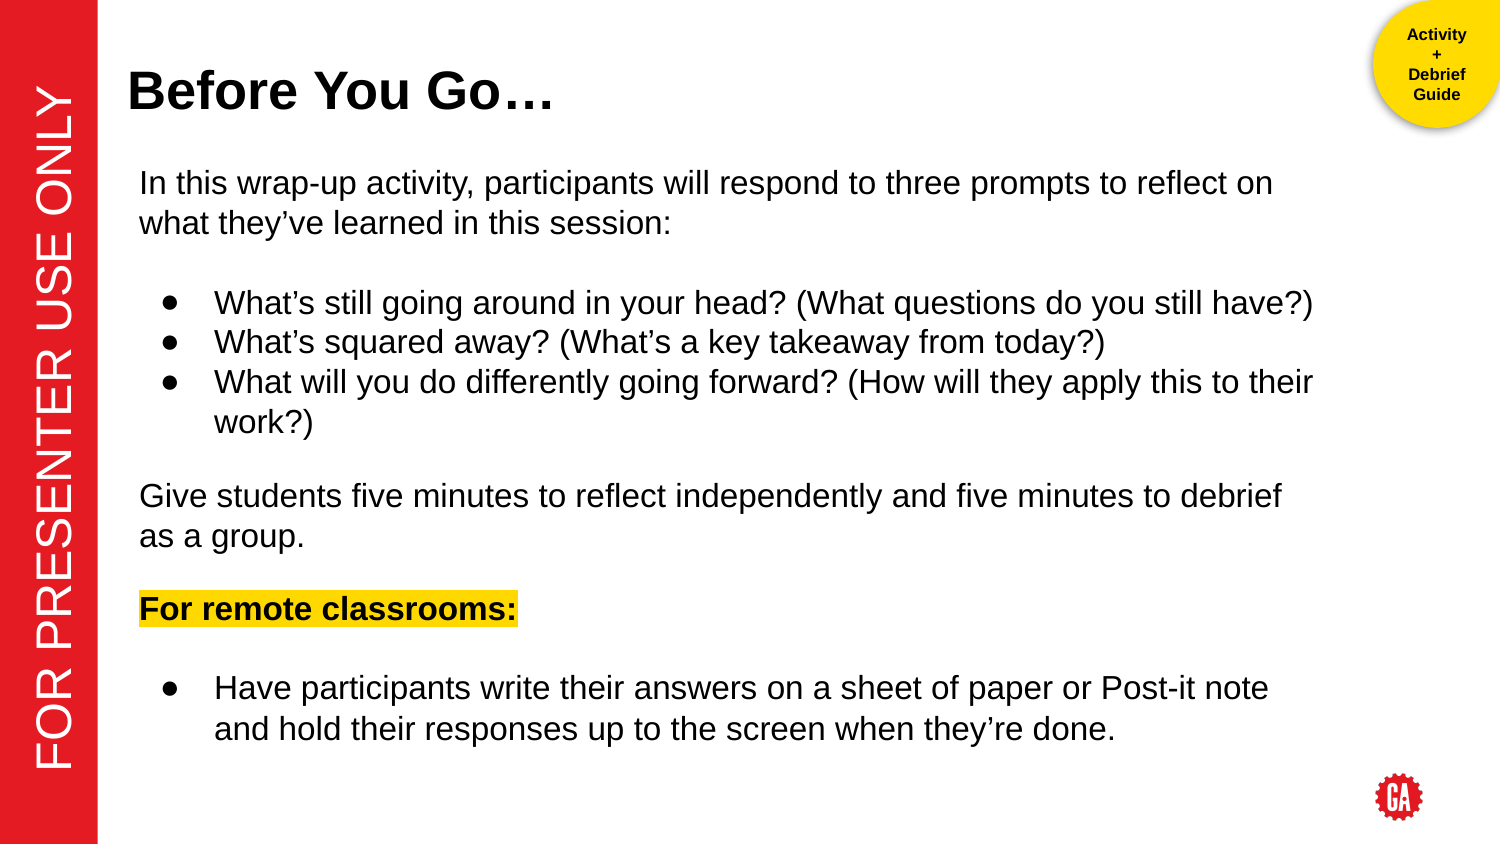

Before You Go…
In this wrap-up activity, participants will respond to three prompts to reflect on what they’ve learned in this session:

What’s still going around in your head? (What questions do you still have?)
What’s squared away? (What’s a key takeaway from today?)
What will you do differently going forward? (How will they apply this to their work?)
Give students five minutes to reflect independently and five minutes to debrief as a group.
For remote classrooms:

Have participants write their answers on a sheet of paper or Post-it note and hold their responses up to the screen when they’re done.